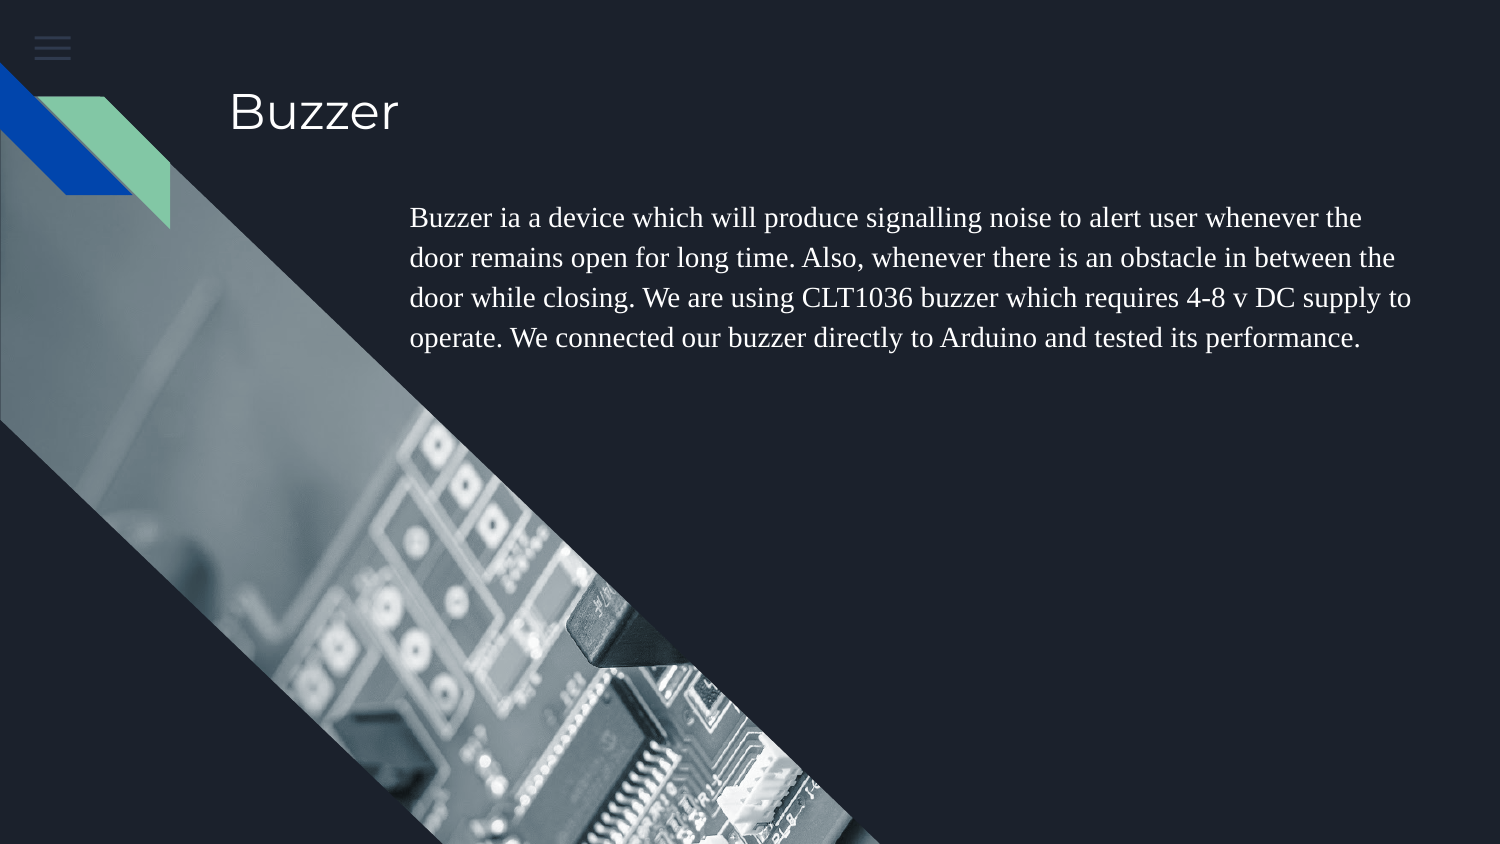

# Buzzer

Buzzer ia a device which will produce signalling noise to alert user whenever the door remains open for long time. Also, whenever there is an obstacle in between the door while closing. We are using CLT1036 buzzer which requires 4-8 v DC supply to operate. We connected our buzzer directly to Arduino and tested its performance.